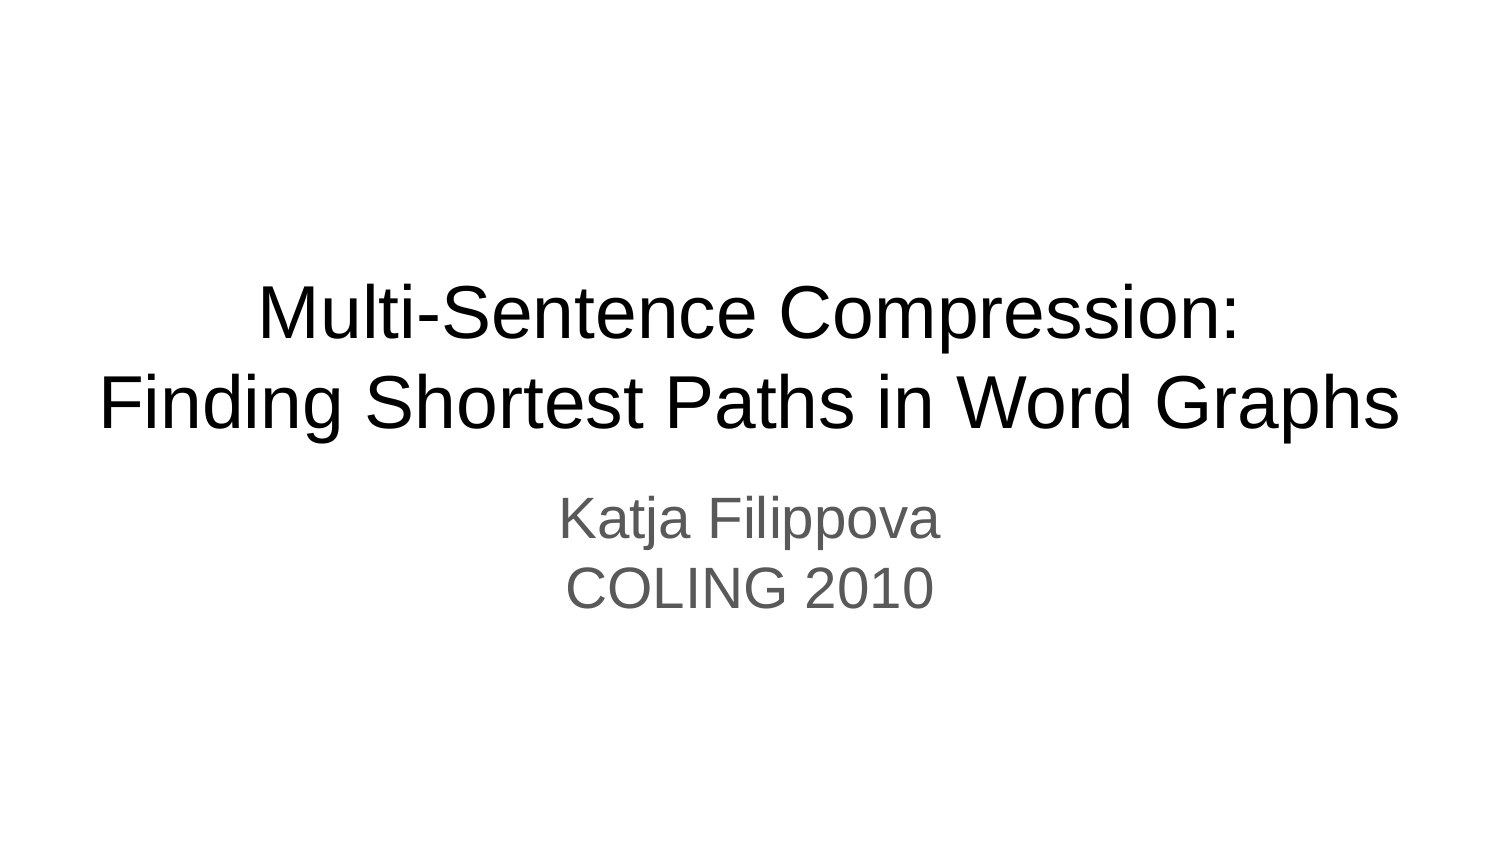

# Multi-Sentence Compression:
Finding Shortest Paths in Word Graphs
Katja Filippova
COLING 2010